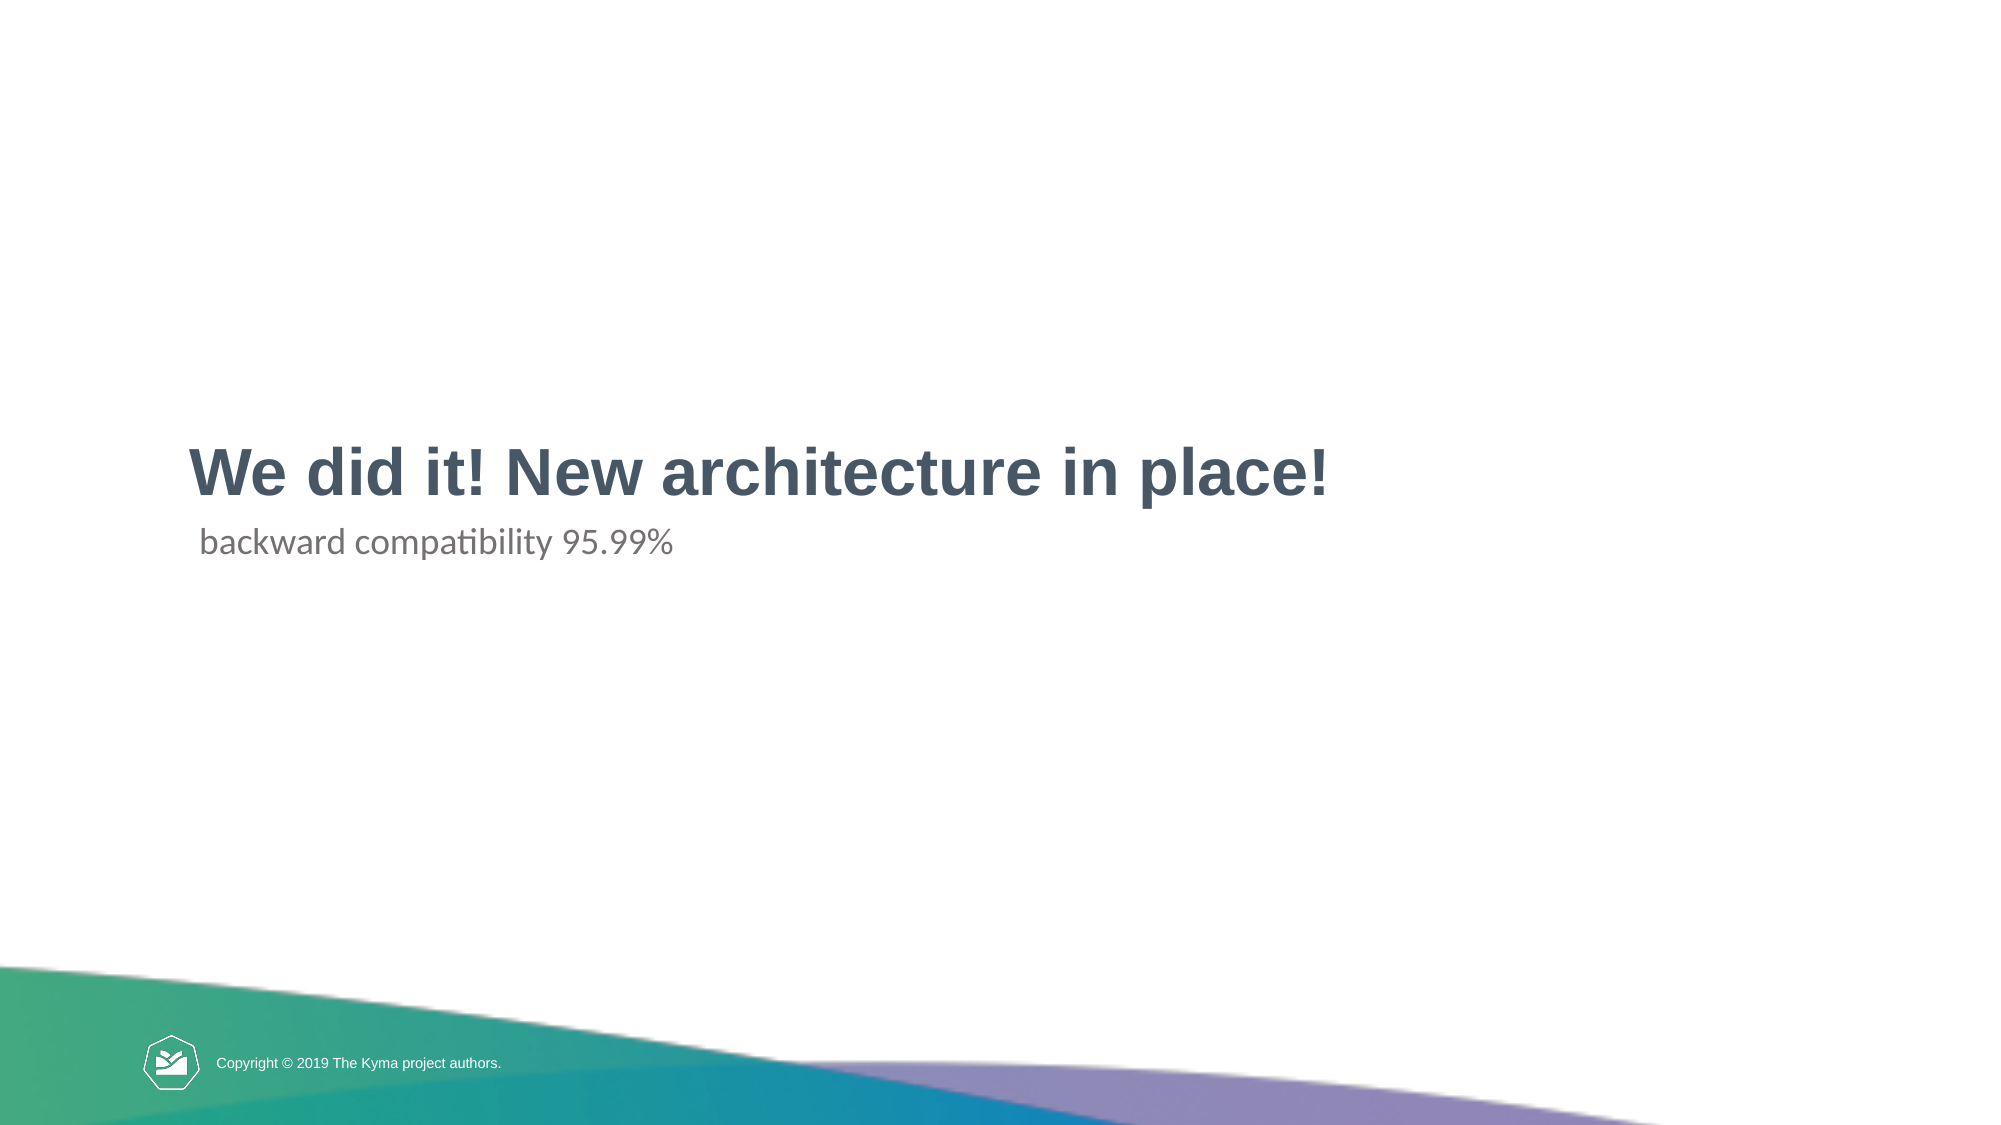

# We did it! New architecture in place!
backward compatibility 95.99%